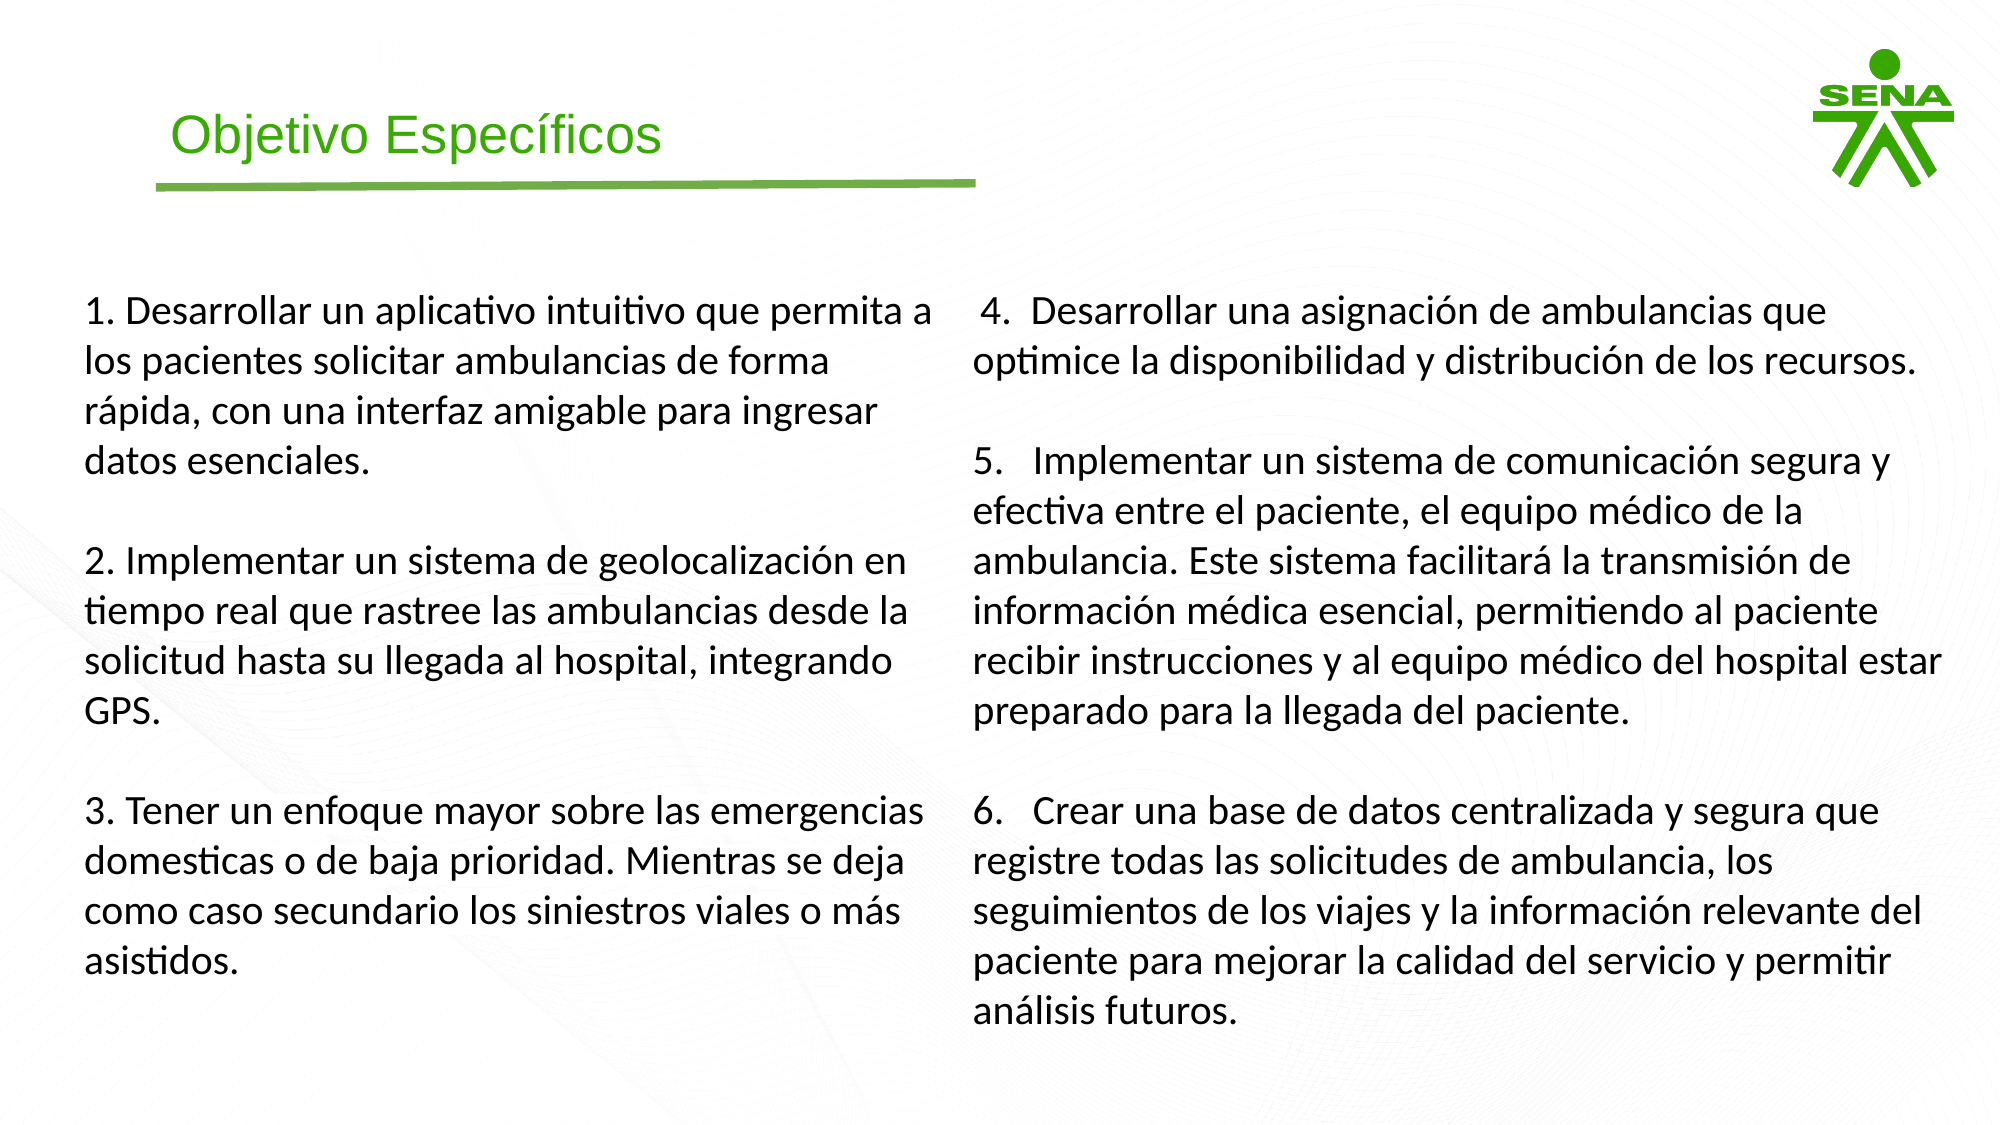

Objetivo Específicos
1. Desarrollar un aplicativo intuitivo que permita a los pacientes solicitar ambulancias de forma rápida, con una interfaz amigable para ingresar datos esenciales.

2. Implementar un sistema de geolocalización en tiempo real que rastree las ambulancias desde la solicitud hasta su llegada al hospital, integrando GPS.

3. Tener un enfoque mayor sobre las emergencias domesticas o de baja prioridad. Mientras se deja como caso secundario los siniestros viales o más asistidos.

 4.  Desarrollar una asignación de ambulancias que optimice la disponibilidad y distribución de los recursos.​
​
5.   Implementar un sistema de comunicación segura y efectiva entre el paciente, el equipo médico de la ambulancia. Este sistema facilitará la transmisión de información médica esencial, permitiendo al paciente recibir instrucciones y al equipo médico del hospital estar preparado para la llegada del paciente.​
​
6.   Crear una base de datos centralizada y segura que registre todas las solicitudes de ambulancia, los seguimientos de los viajes y la información relevante del paciente para mejorar la calidad del servicio y permitir análisis futuros. ​